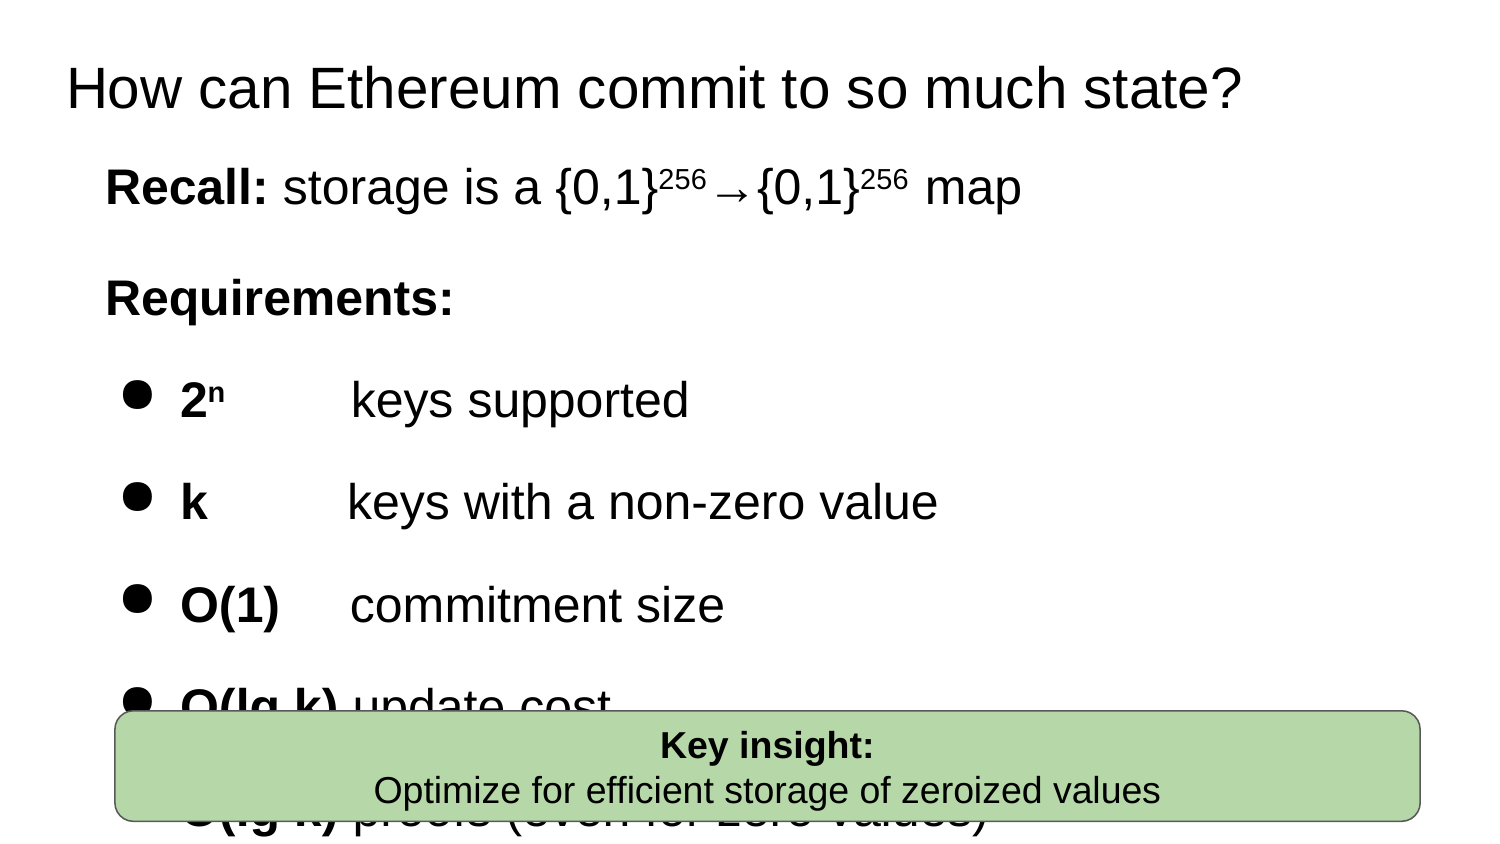

# How can Ethereum commit to so much state?
Recall: storage is a {0,1}256→{0,1}256  map
Requirements:
2n         keys supported
k          keys with a non-zero value
O(1)     commitment size
O(lg k) update cost
O(lg k) proofs (even for zero values)

Key insight:
Optimize for efficient storage of zeroized values